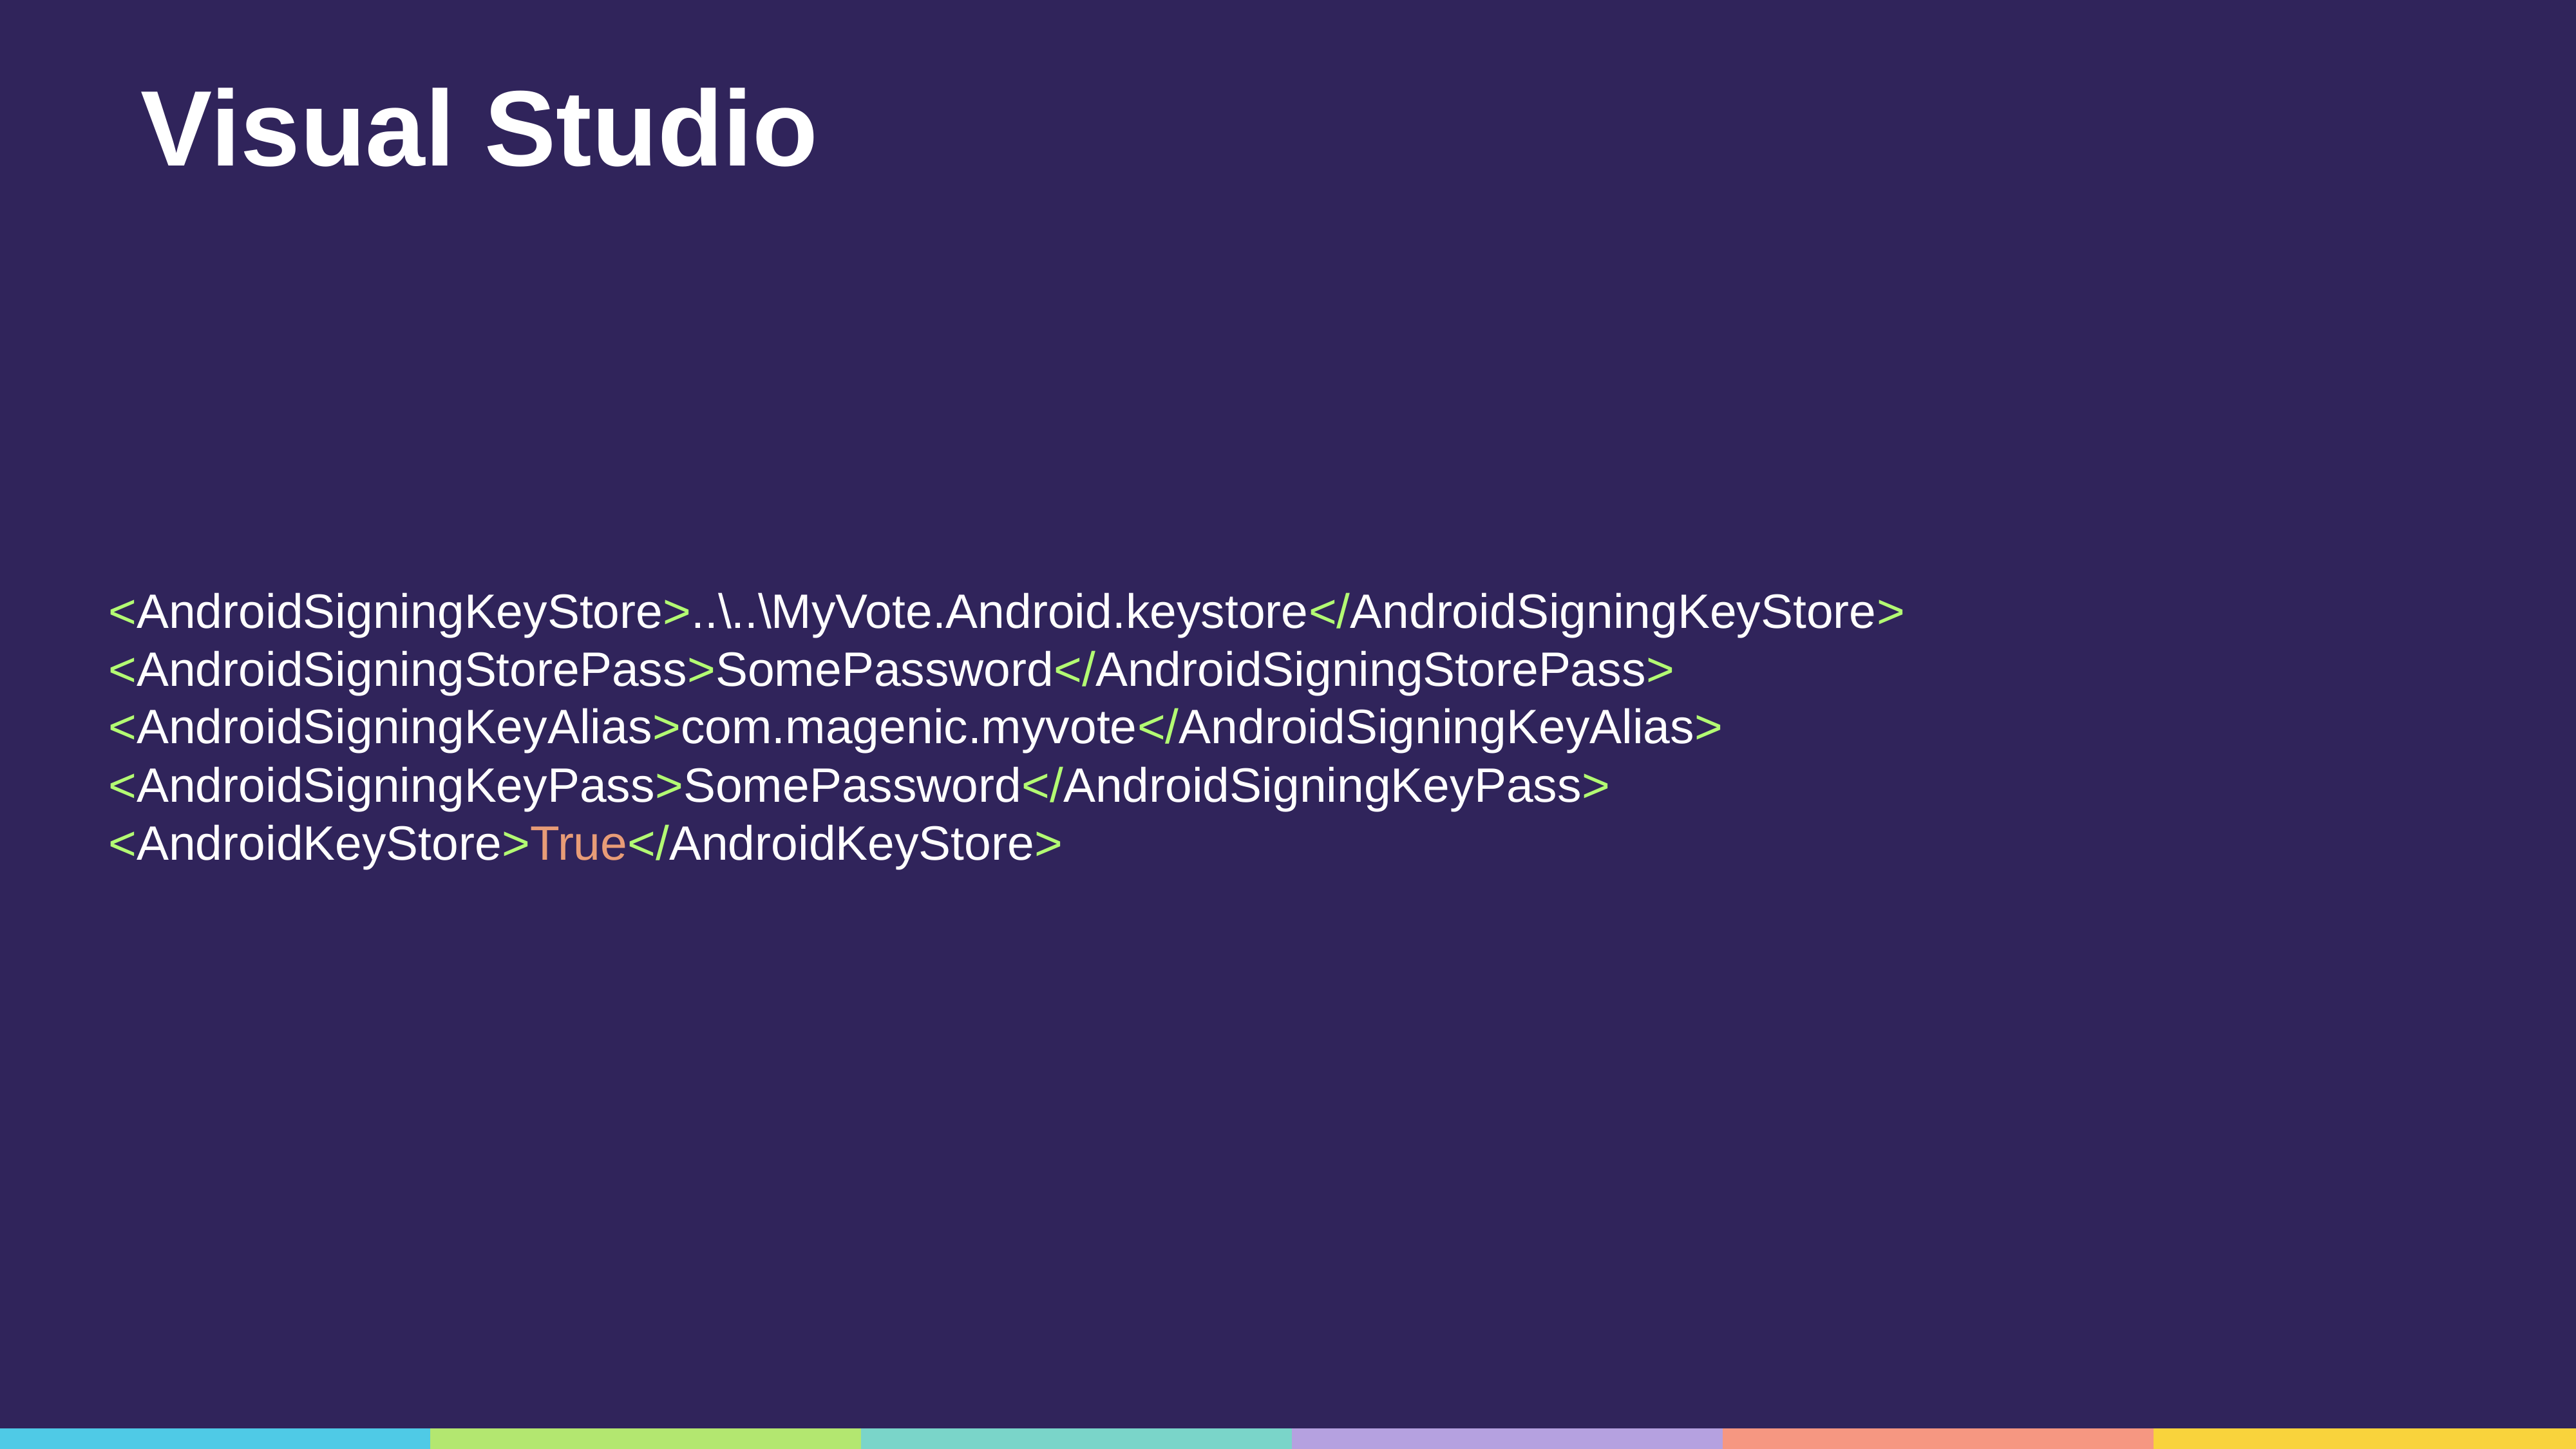

# Visual Studio
<AndroidSigningKeyStore>..\..\MyVote.Android.keystore</AndroidSigningKeyStore>
<AndroidSigningStorePass>SomePassword</AndroidSigningStorePass>
<AndroidSigningKeyAlias>com.magenic.myvote</AndroidSigningKeyAlias>
<AndroidSigningKeyPass>SomePassword</AndroidSigningKeyPass>
<AndroidKeyStore>True</AndroidKeyStore>